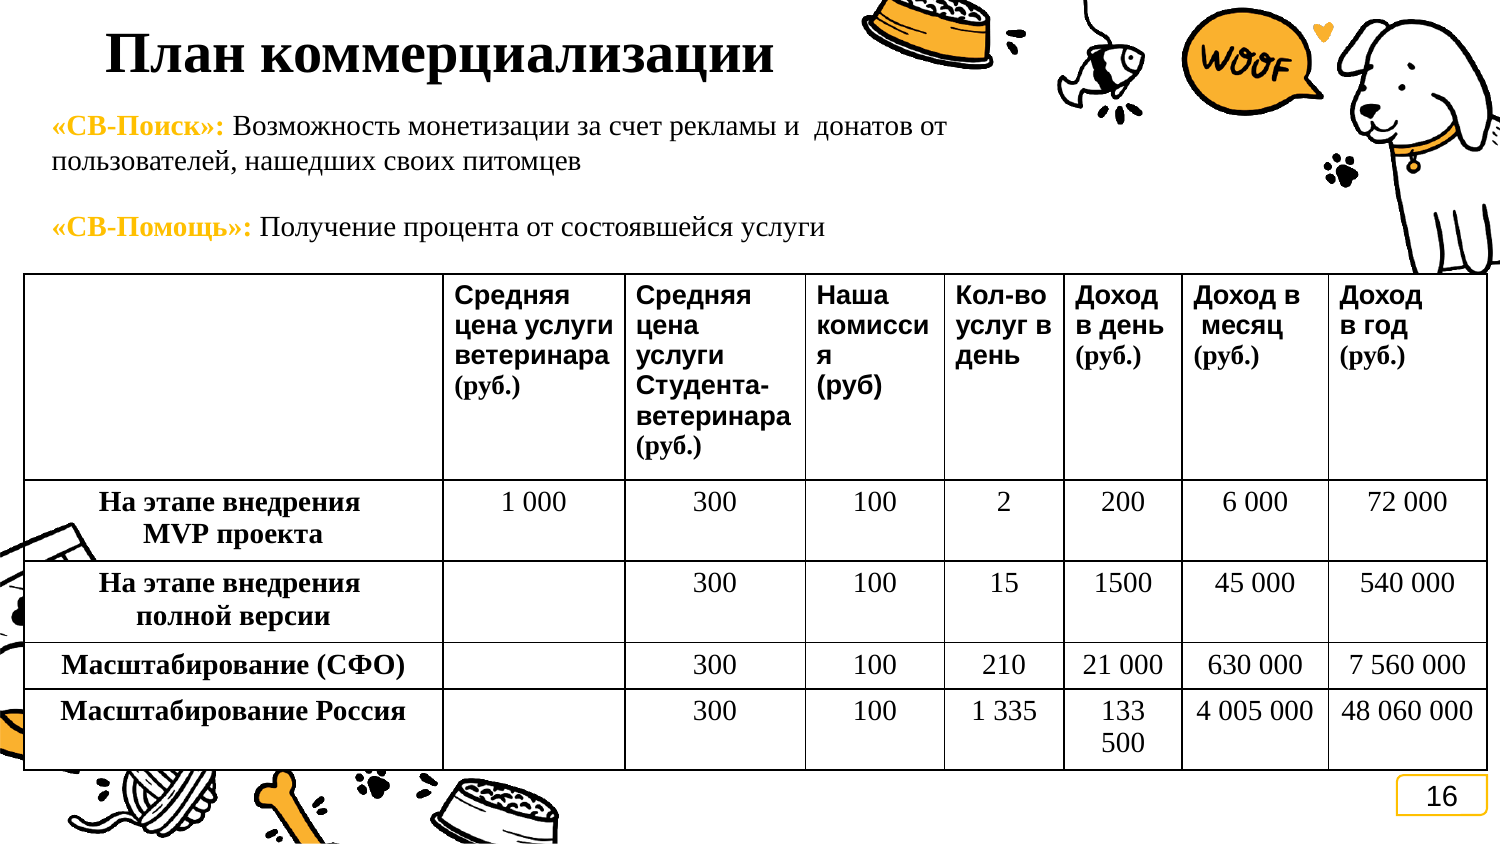

План коммерциализации
«СВ-Поиск»: Возможность монетизации за счет рекламы и  донатов от пользователей, нашедших своих питомцев

«СВ-Помощь»: Получение процента от состоявшейся услуги
|  | Средняя цена услуги ветеринара (руб.) | Средняя цена услуги Студента- ветеринара (руб.) | Наша комиссия (руб) | Кол-во услуг в день | Доход в день (руб.) | Доход в месяц (руб.) | Доход в год (руб.) |
| --- | --- | --- | --- | --- | --- | --- | --- |
| На этапе внедрения MVP проекта | 1 000 | 300 | 100 | 2 | 200 | 6 000 | 72 000 |
| На этапе внедрения полной версии |  | 300 | 100 | 15 | 1500 | 45 000 | 540 000 |
| Масштабирование (СФО) |  | 300 | 100 | 210 | 21 000 | 630 000 | 7 560 000 |
| Масштабирование Россия |  | 300 | 100 | 1 335 | 133 500 | 4 005 000 | 48 060 000 |
16

19